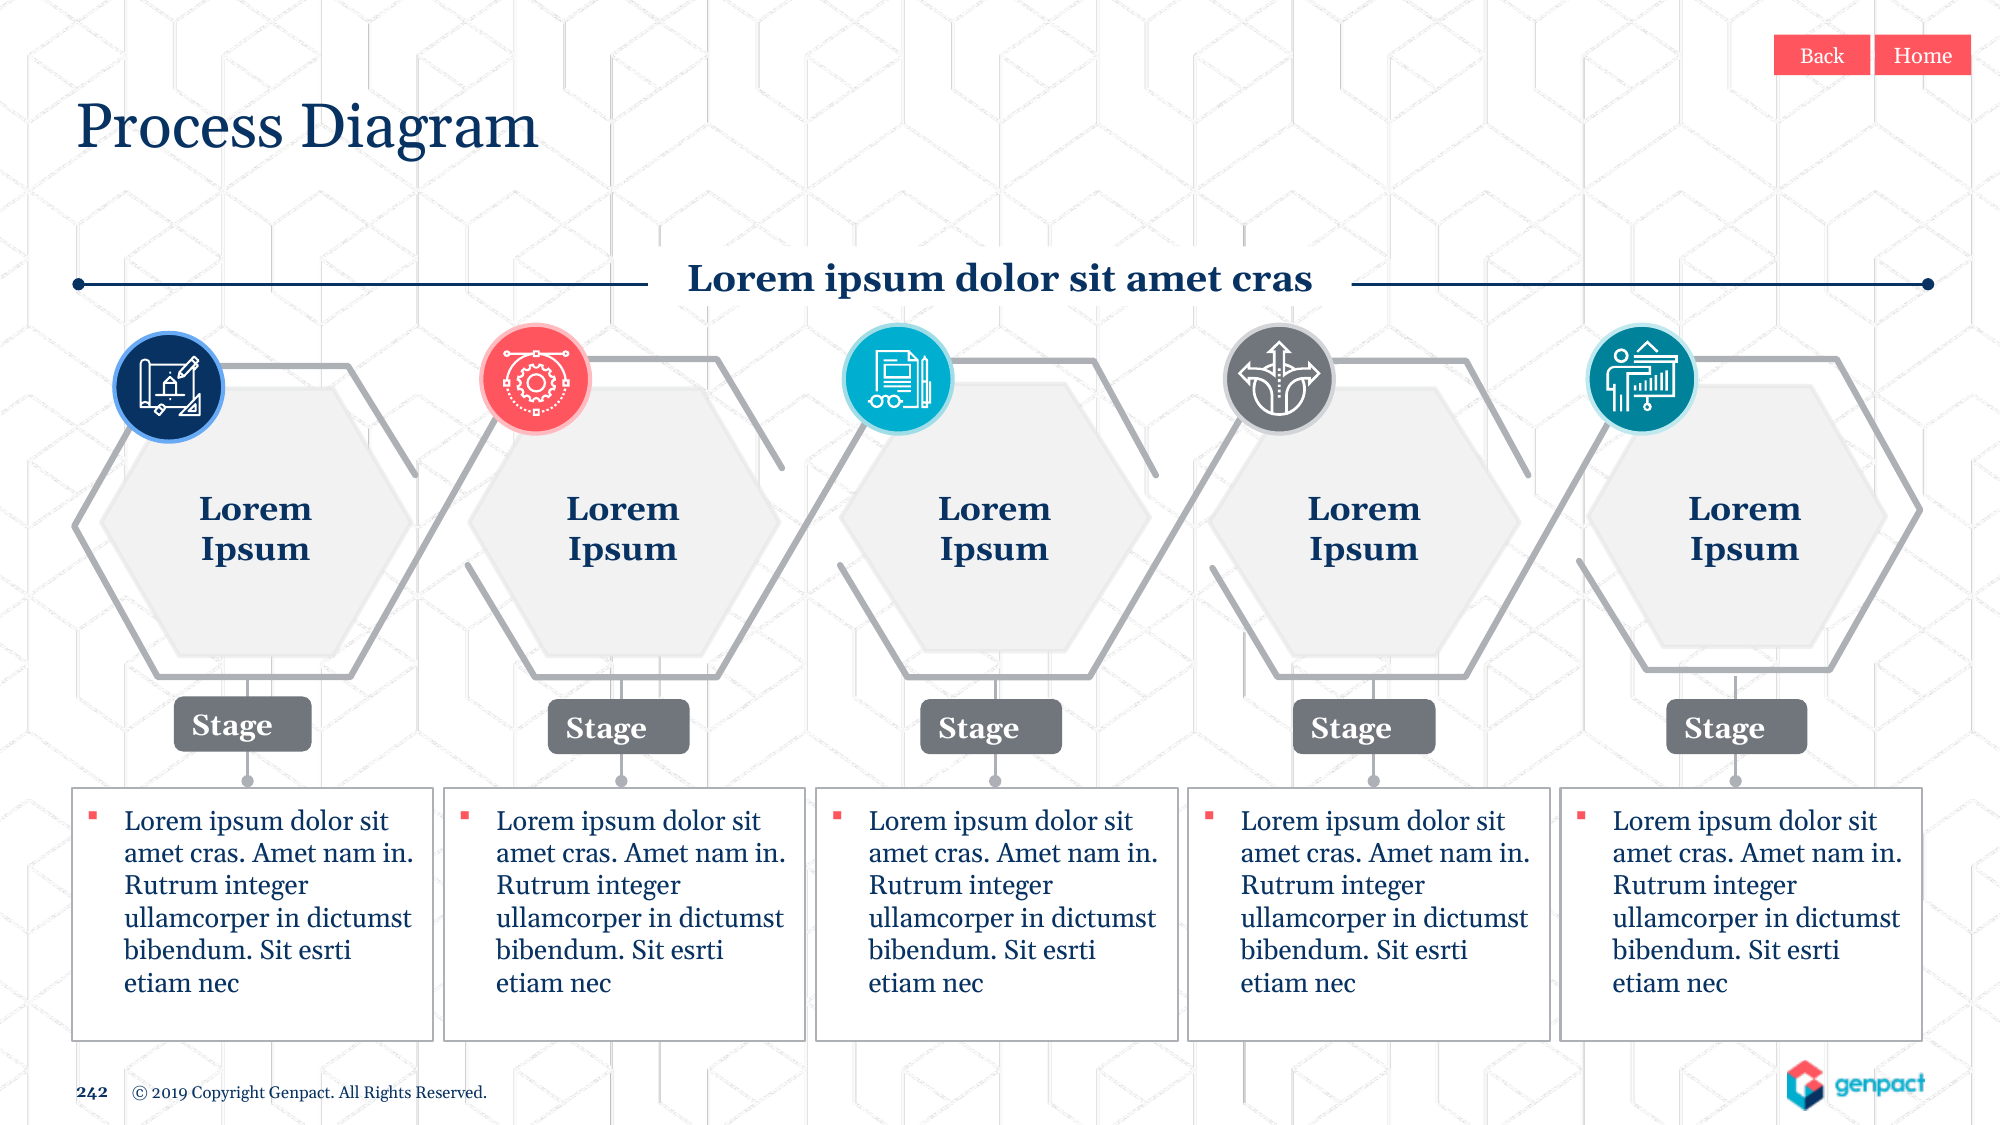

Back
Home
Process Diagram
Lorem ipsum dolor sit amet cras

Lorem Ipsum
Lorem Ipsum
Lorem Ipsum
Lorem Ipsum
Lorem Ipsum

Stage 1
Stage 2
Stage 3
Stage 4
Stage 5
Lorem ipsum dolor sit amet cras. Amet nam in. Rutrum integer ullamcorper in dictumst bibendum. Sit esrti etiam nec
Lorem ipsum dolor sit amet cras. Amet nam in. Rutrum integer ullamcorper in dictumst bibendum. Sit esrti etiam nec
Lorem ipsum dolor sit amet cras. Amet nam in. Rutrum integer ullamcorper in dictumst bibendum. Sit esrti etiam nec
Lorem ipsum dolor sit amet cras. Amet nam in. Rutrum integer ullamcorper in dictumst bibendum. Sit esrti etiam nec
Lorem ipsum dolor sit amet cras. Amet nam in. Rutrum integer ullamcorper in dictumst bibendum. Sit esrti etiam nec